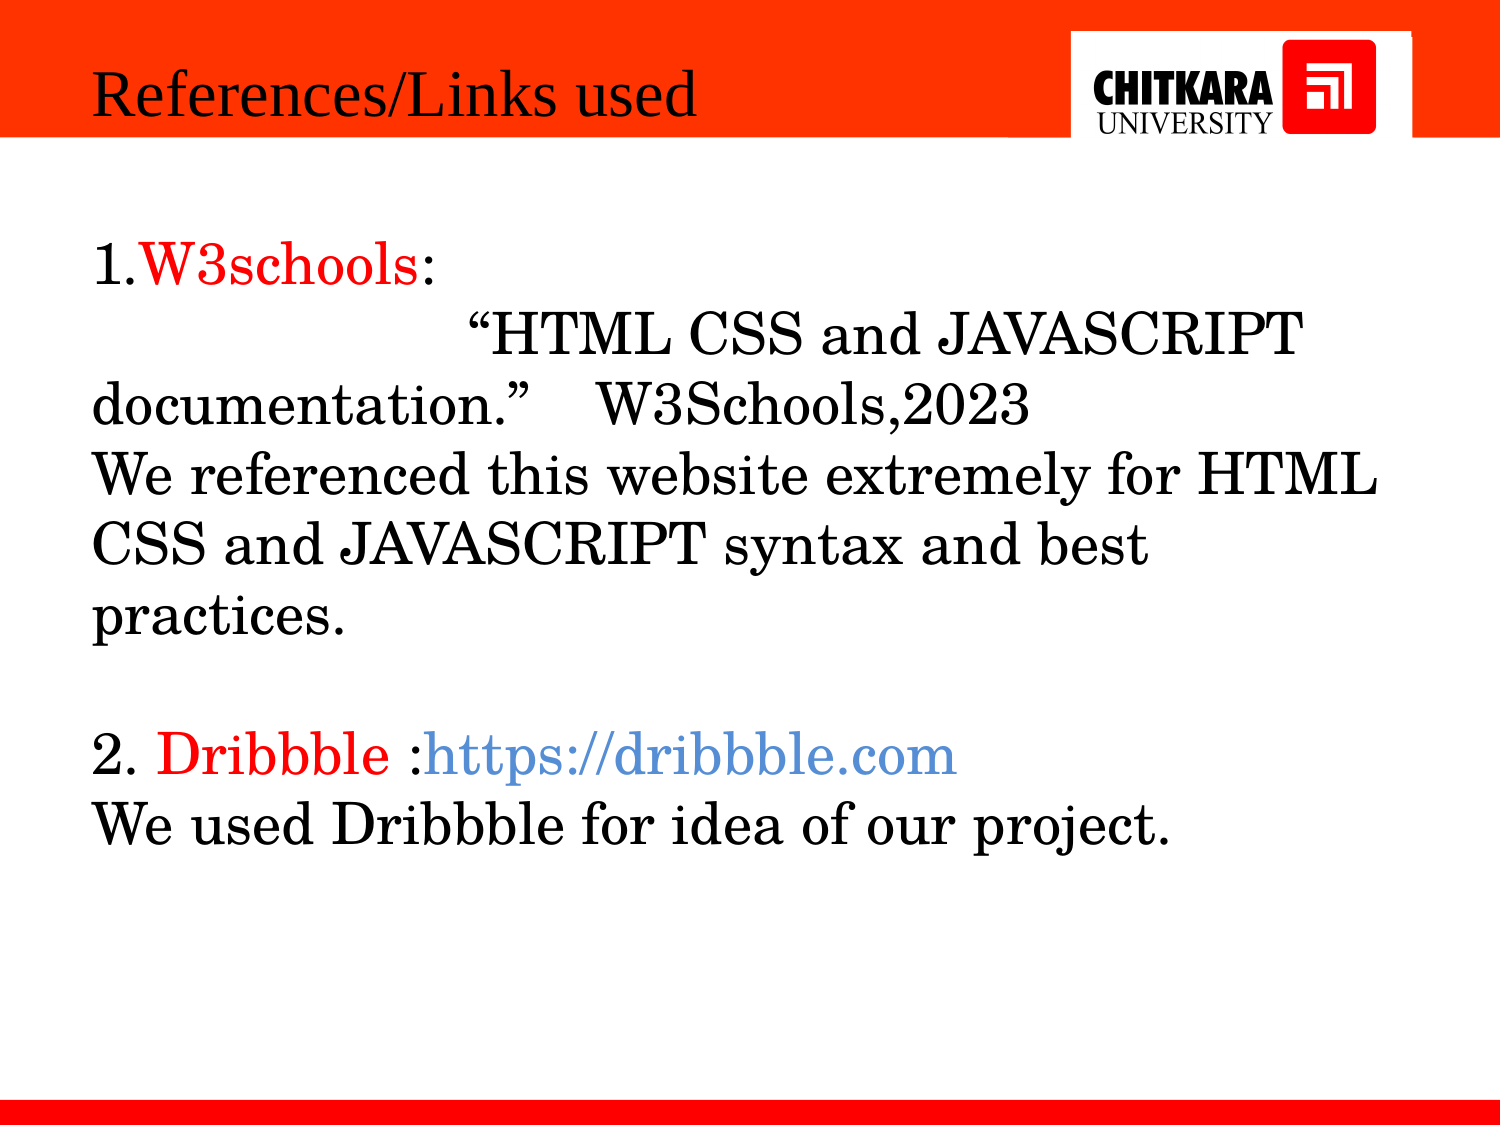

References/Links used

1.W3schools:
	              “HTML CSS and JAVASCRIPT documentation.”    W3Schools,2023
We referenced this website extremely for HTML CSS and JAVASCRIPT syntax and best practices.

2. Dribbble :https://dribbble.com
We used Dribbble for idea of our project.